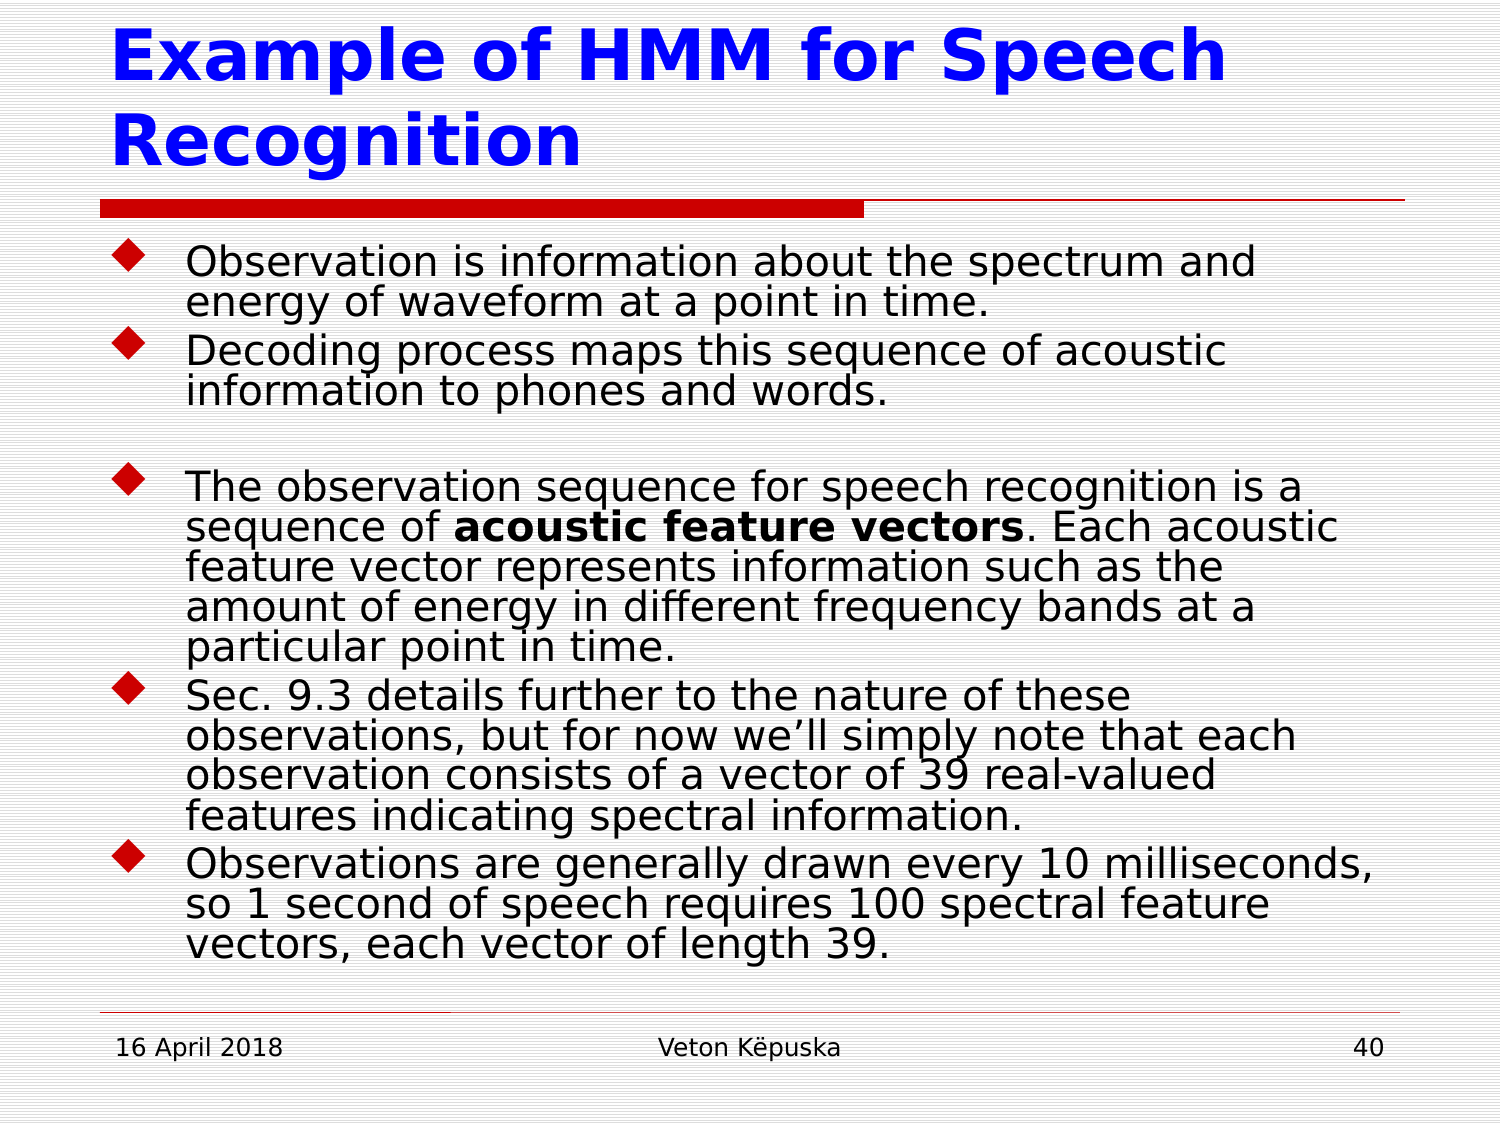

# Example of HMM for Speech Recognition
Observation is information about the spectrum and energy of waveform at a point in time.
Decoding process maps this sequence of acoustic information to phones and words.

The observation sequence for speech recognition is a sequence of acoustic feature vectors. Each acoustic feature vector represents information such as the amount of energy in different frequency bands at a particular point in time.
Sec. 9.3 details further to the nature of these observations, but for now we’ll simply note that each observation consists of a vector of 39 real-valued features indicating spectral information.
Observations are generally drawn every 10 milliseconds, so 1 second of speech requires 100 spectral feature vectors, each vector of length 39.
16 April 2018
Veton Këpuska
40